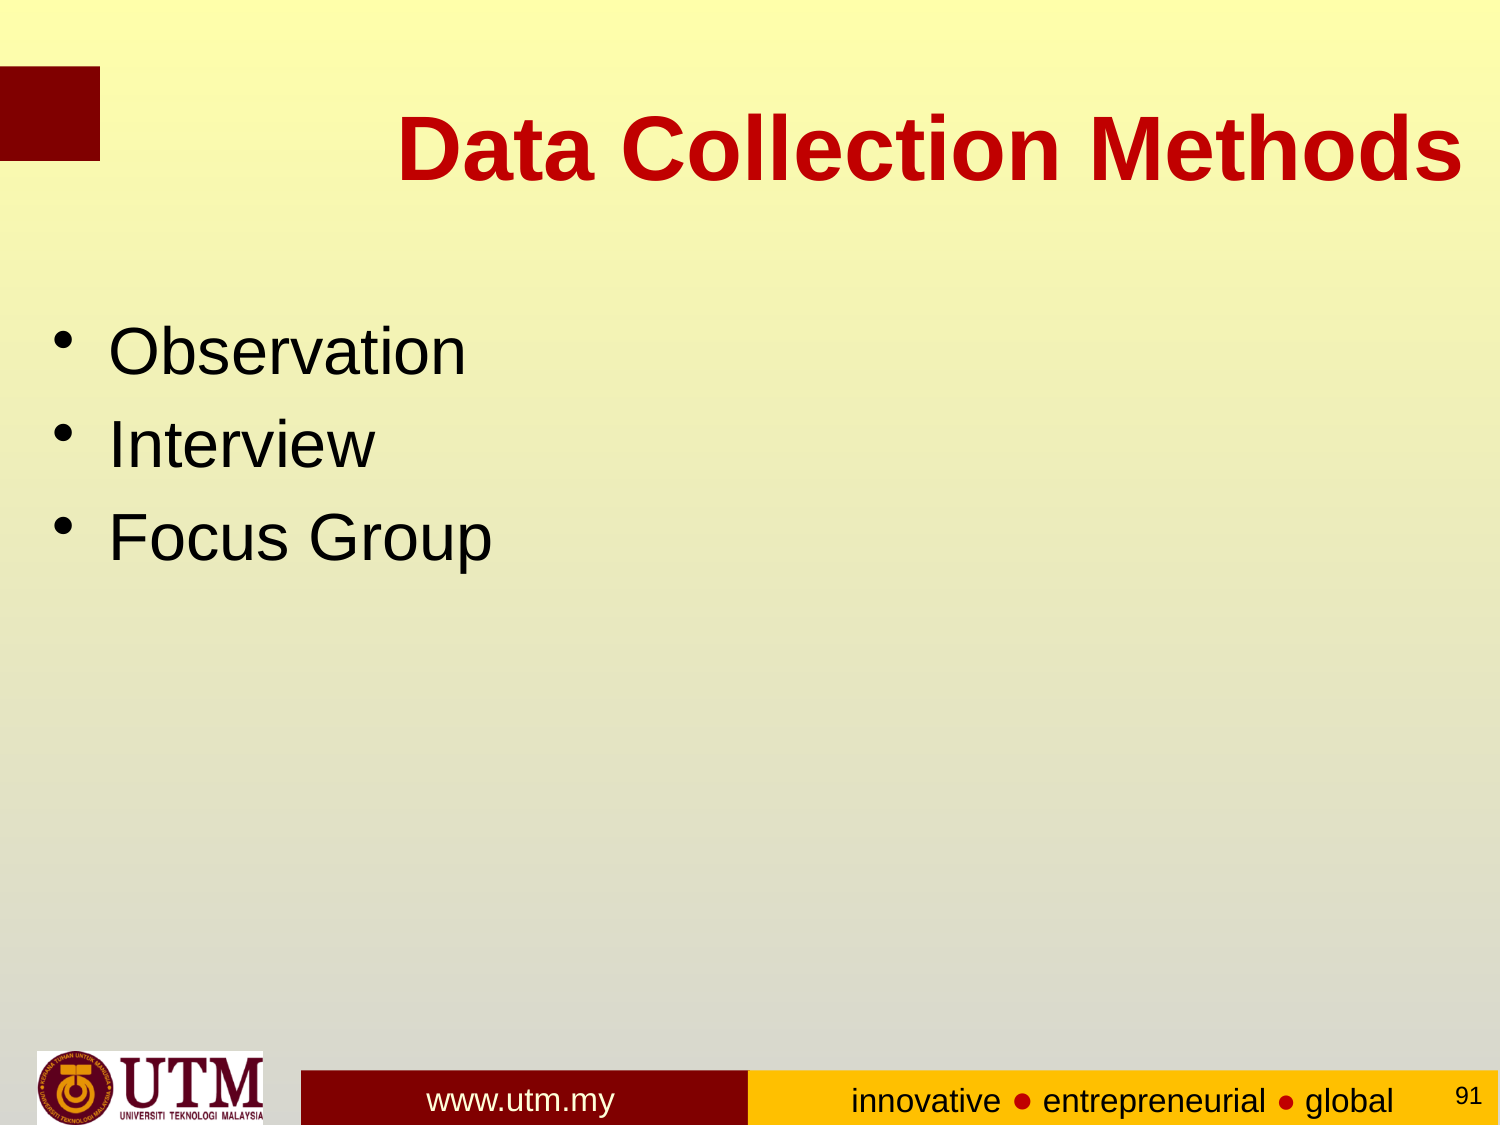

# Data Collection Methods
Observation
Interview
Focus Group